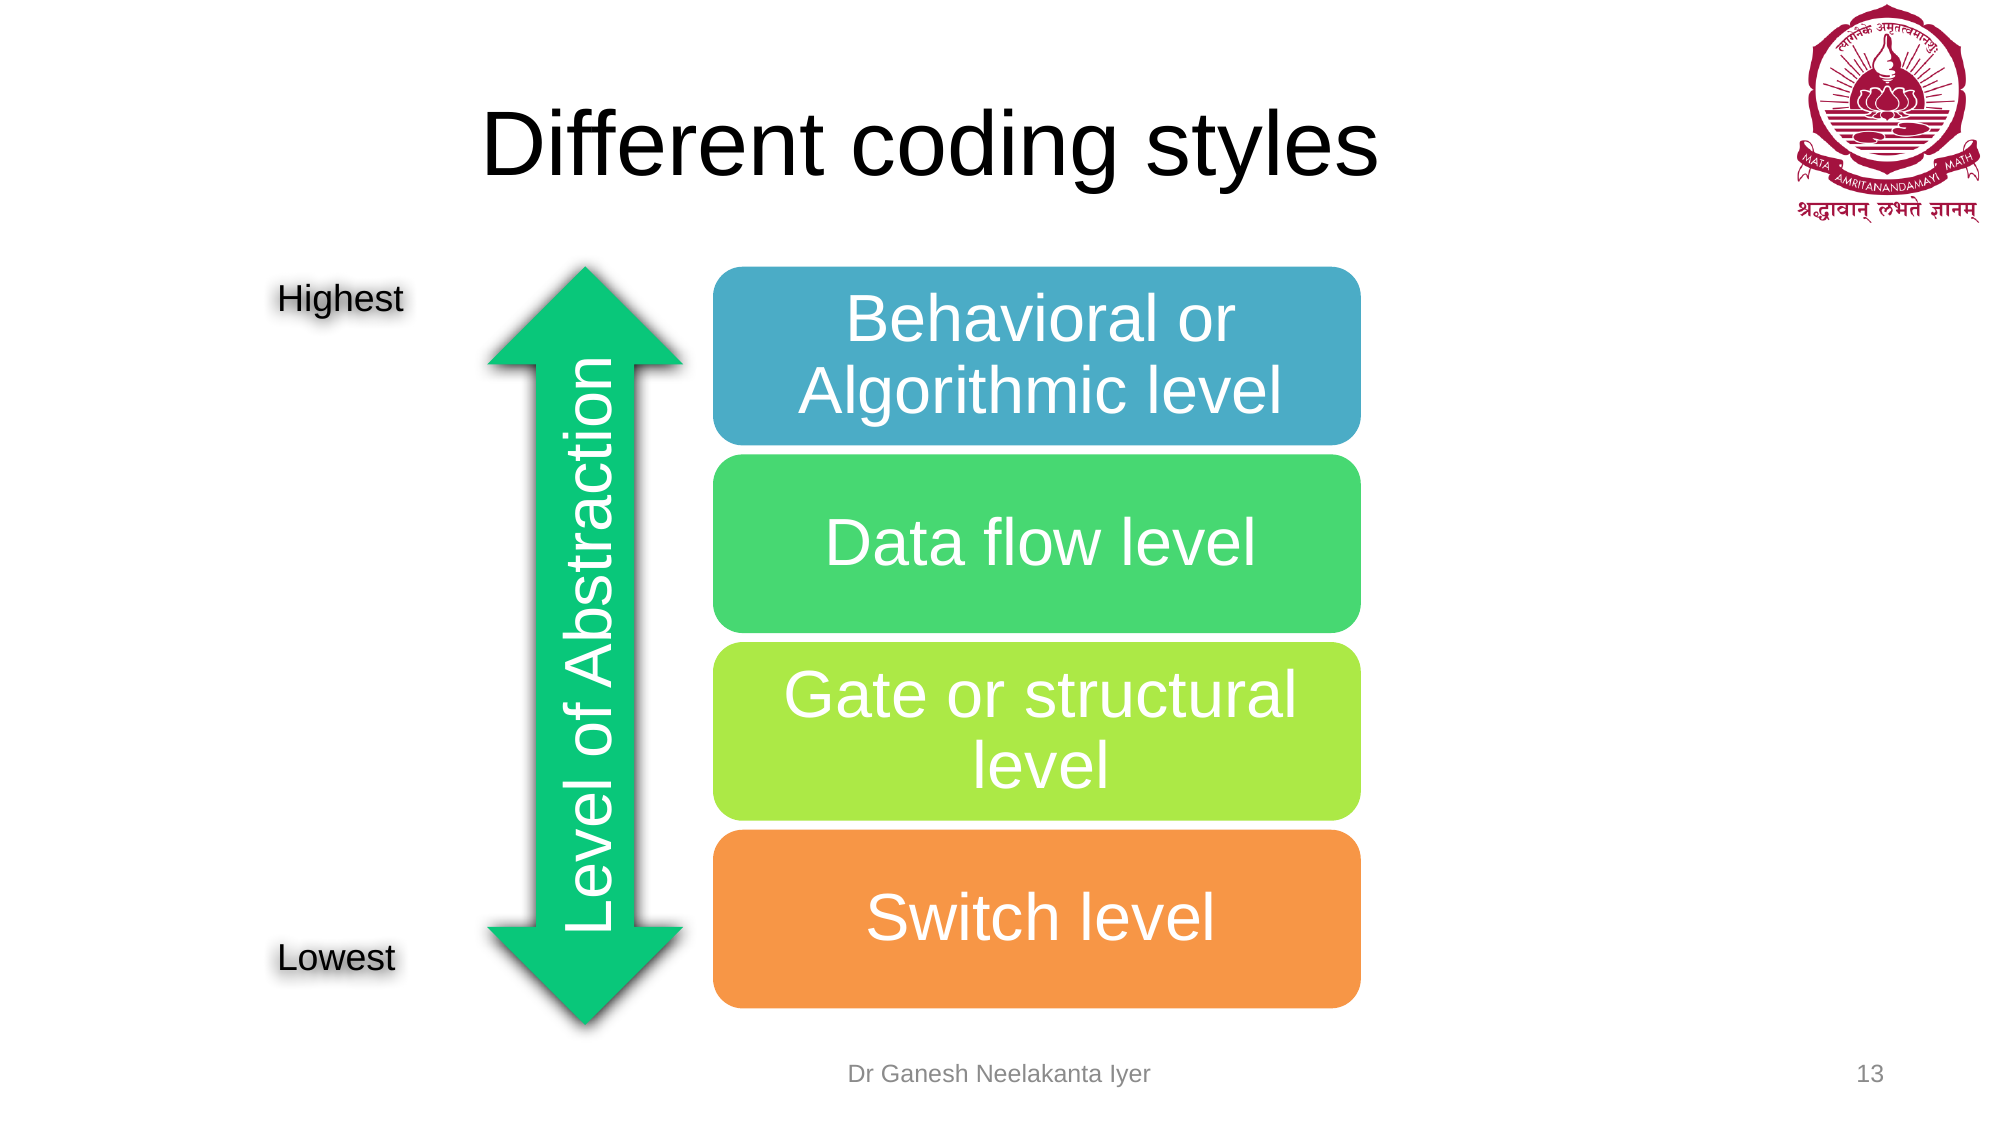

# Different coding styles
Behavioral or Algorithmic level
Data flow level
Gate or structural level
Switch level
Highest
Level of Abstraction
Lowest
Dr Ganesh Neelakanta Iyer
13